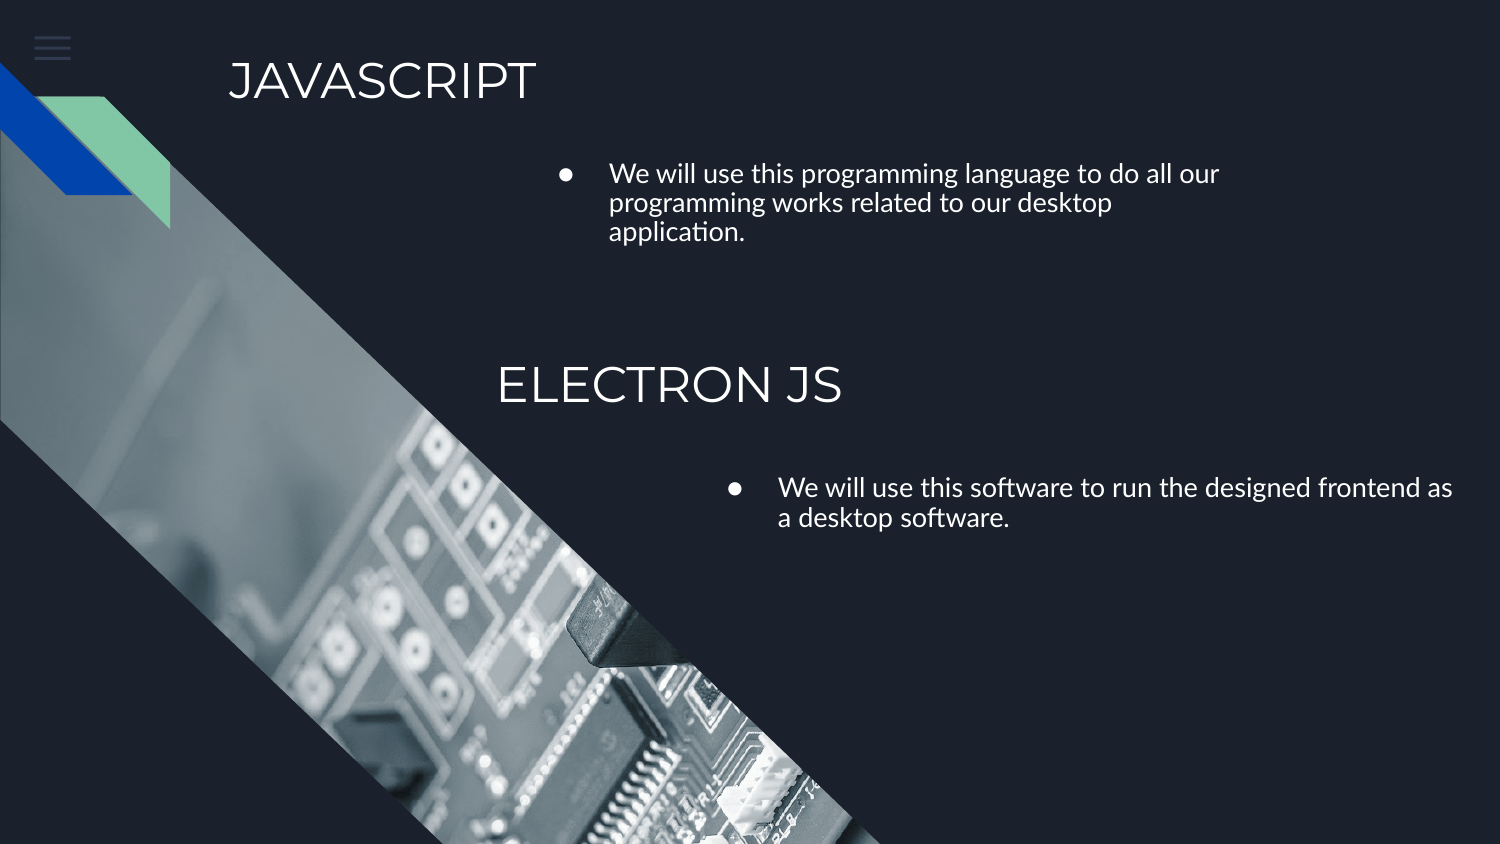

# JAVASCRIPT
We will use this programming language to do all our programming works related to our desktop application.

ELECTRON JS
We will use this software to run the designed frontend as a desktop software.